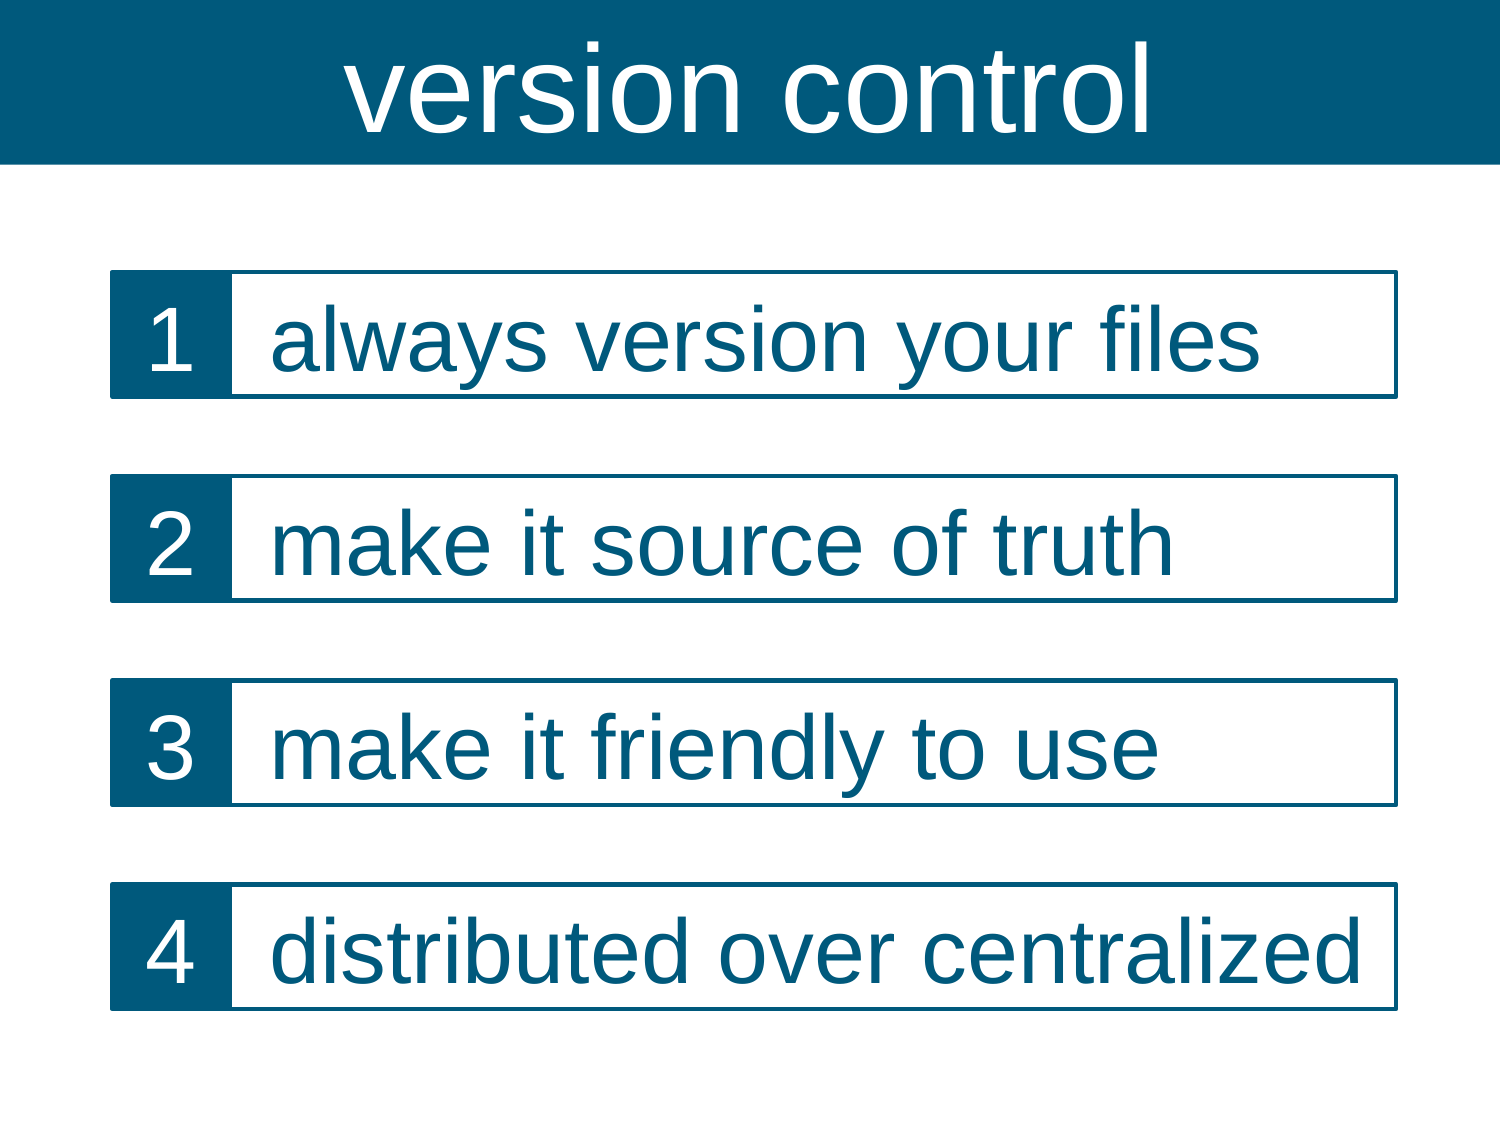

version control
1
 always version your files
2
 make it source of truth
3
 make it friendly to use
4
 distributed over centralized